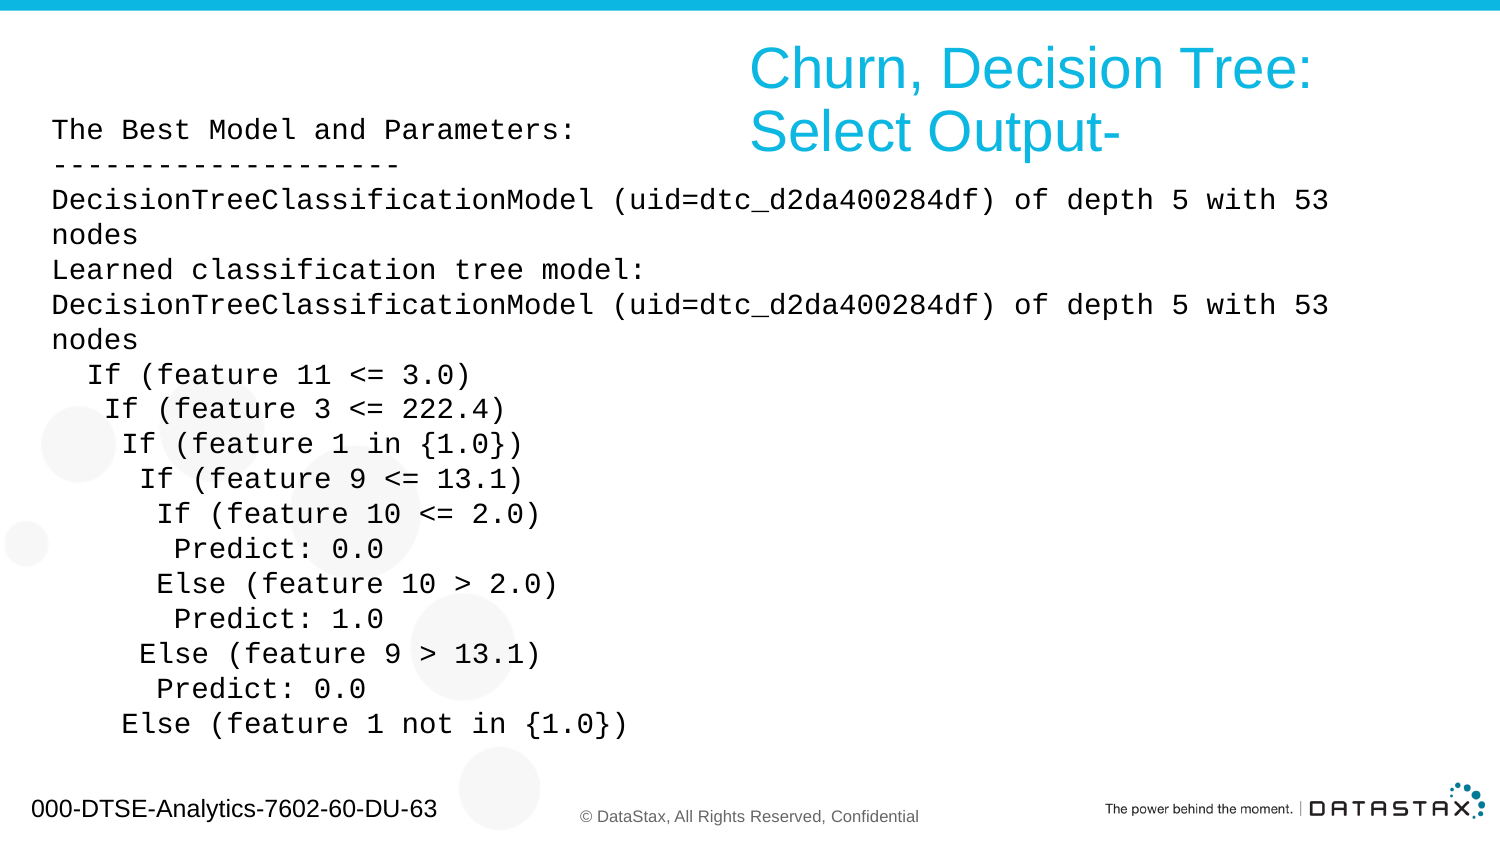

# Churn, Decision Tree: Select Output-
The Best Model and Parameters:
--------------------
DecisionTreeClassificationModel (uid=dtc_d2da400284df) of depth 5 with 53 nodes
Learned classification tree model:
DecisionTreeClassificationModel (uid=dtc_d2da400284df) of depth 5 with 53 nodes
  If (feature 11 <= 3.0)
   If (feature 3 <= 222.4)
    If (feature 1 in {1.0})
     If (feature 9 <= 13.1)
      If (feature 10 <= 2.0)
       Predict: 0.0
      Else (feature 10 > 2.0)
       Predict: 1.0
     Else (feature 9 > 13.1)
      Predict: 0.0
    Else (feature 1 not in {1.0})
000-DTSE-Analytics-7602-60-DU-63